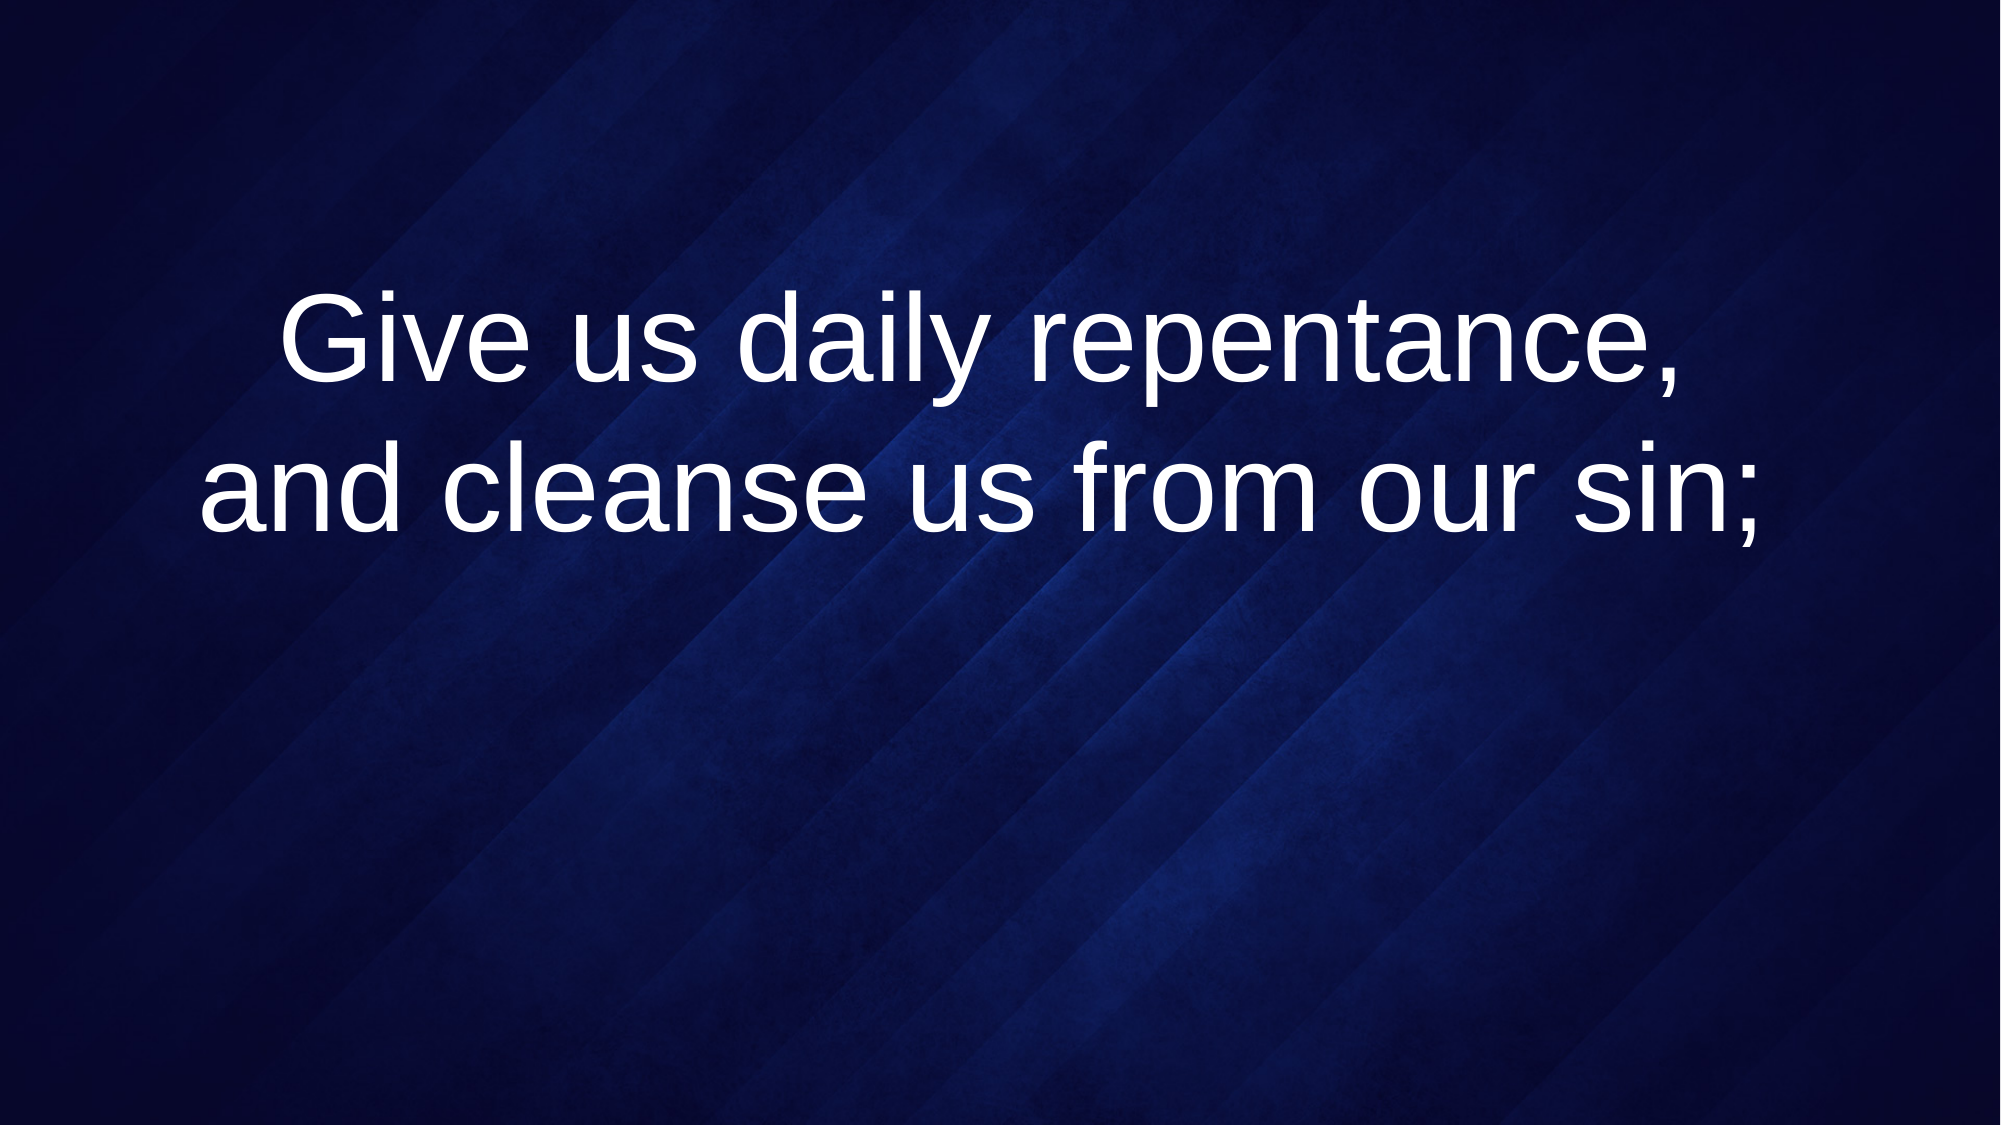

# Give us daily repentance, and cleanse us from our sin;